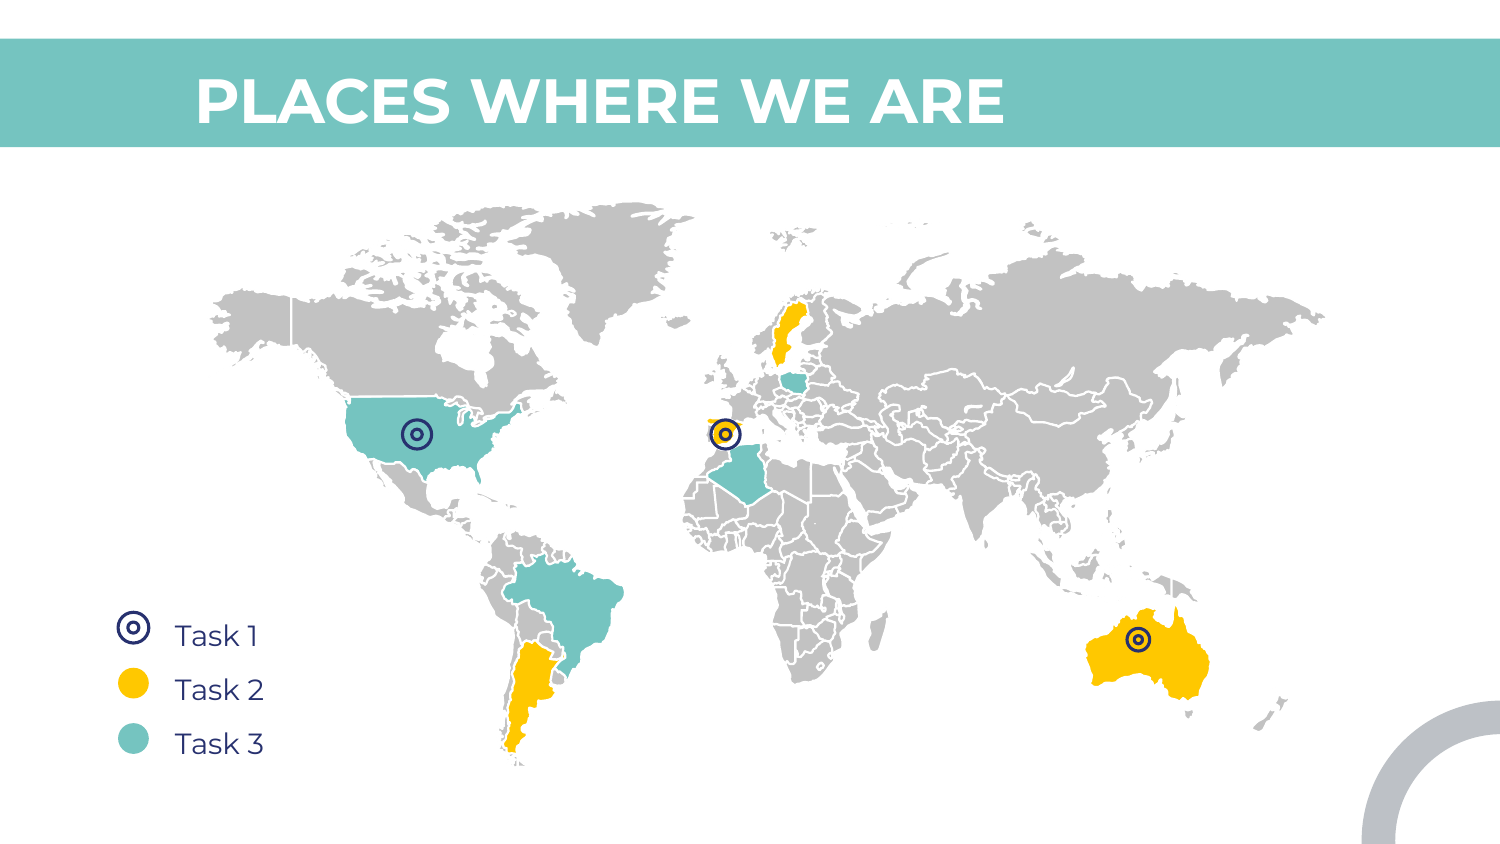

# PLACES WHERE WE ARE

Task 1

Task 2

Task 3